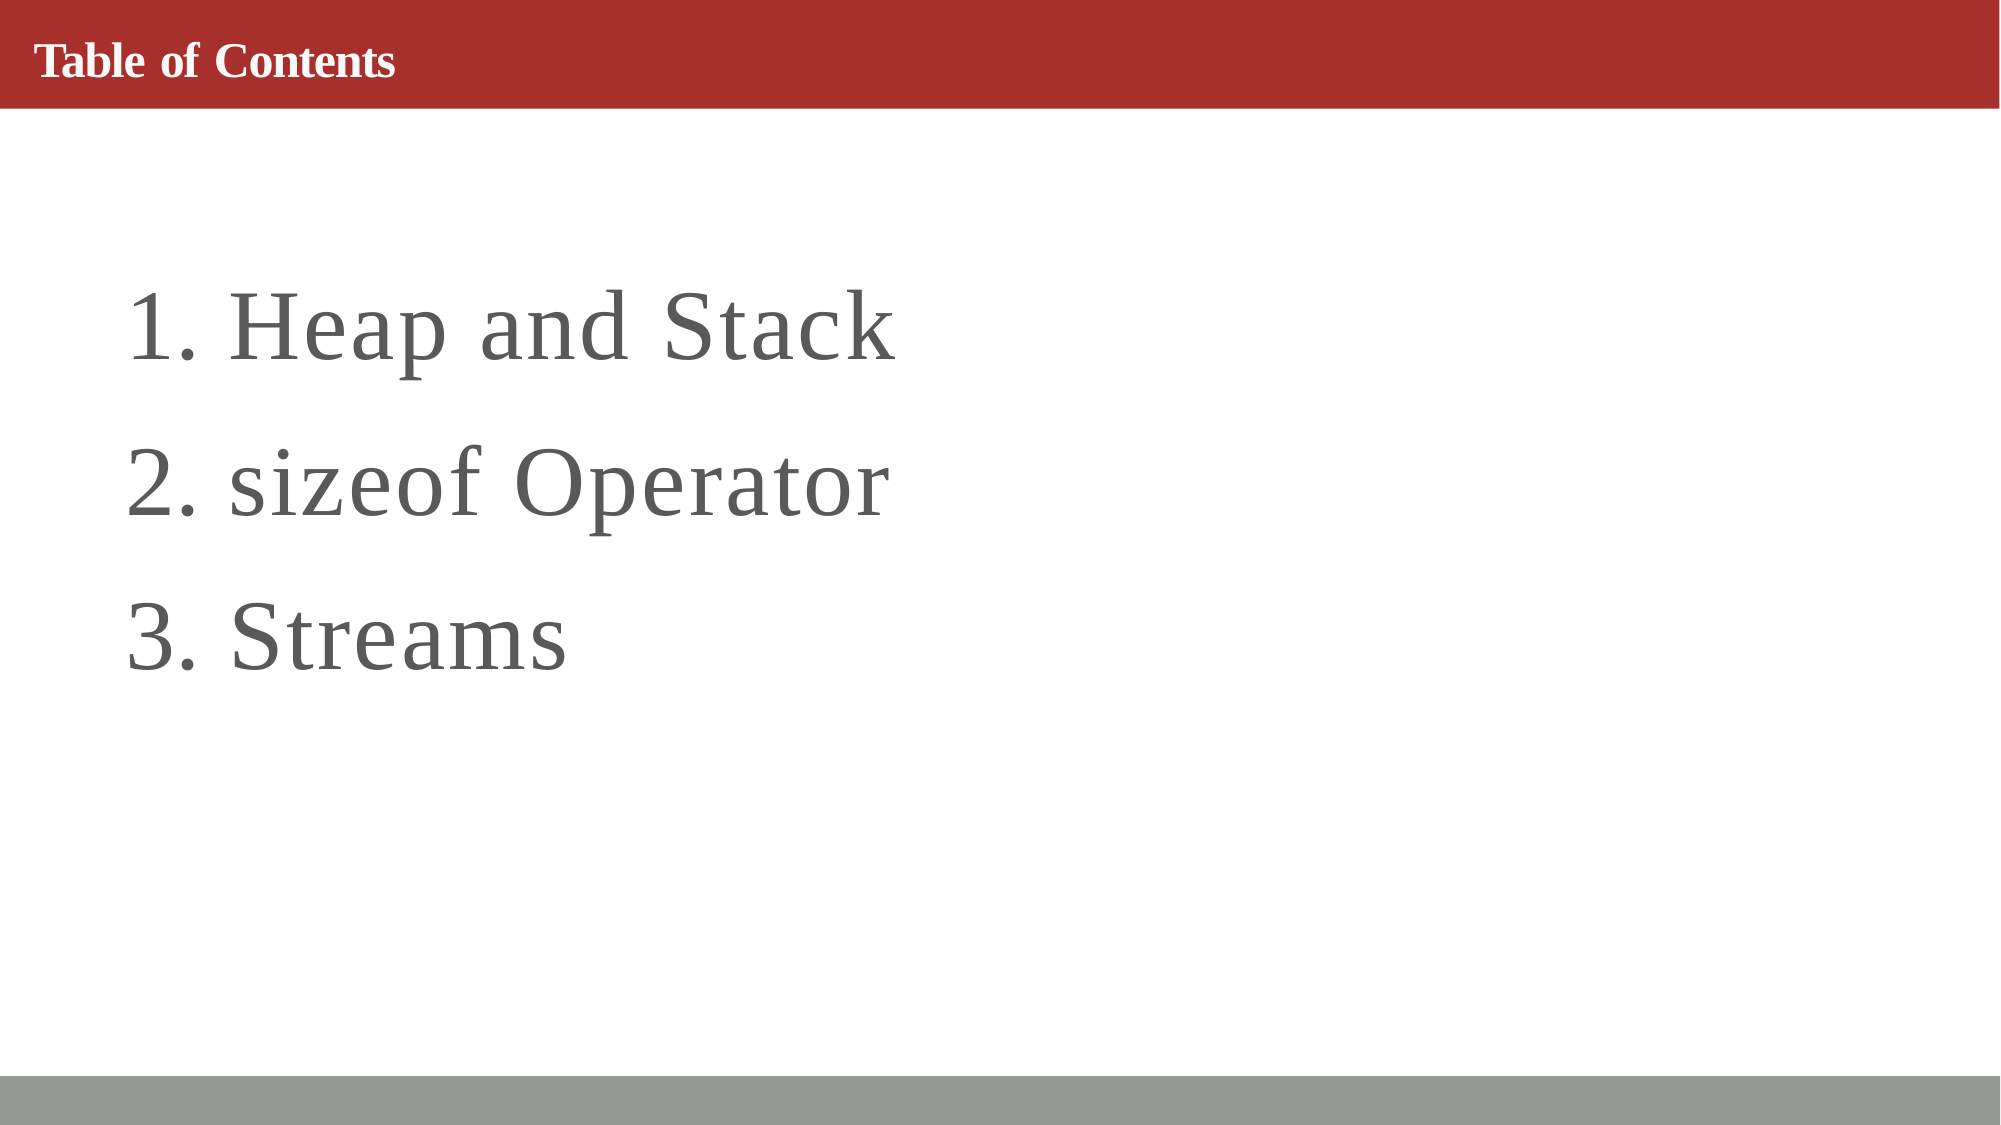

# Table of Contents

 Heap and Stack
 sizeof Operator
 Streams

2